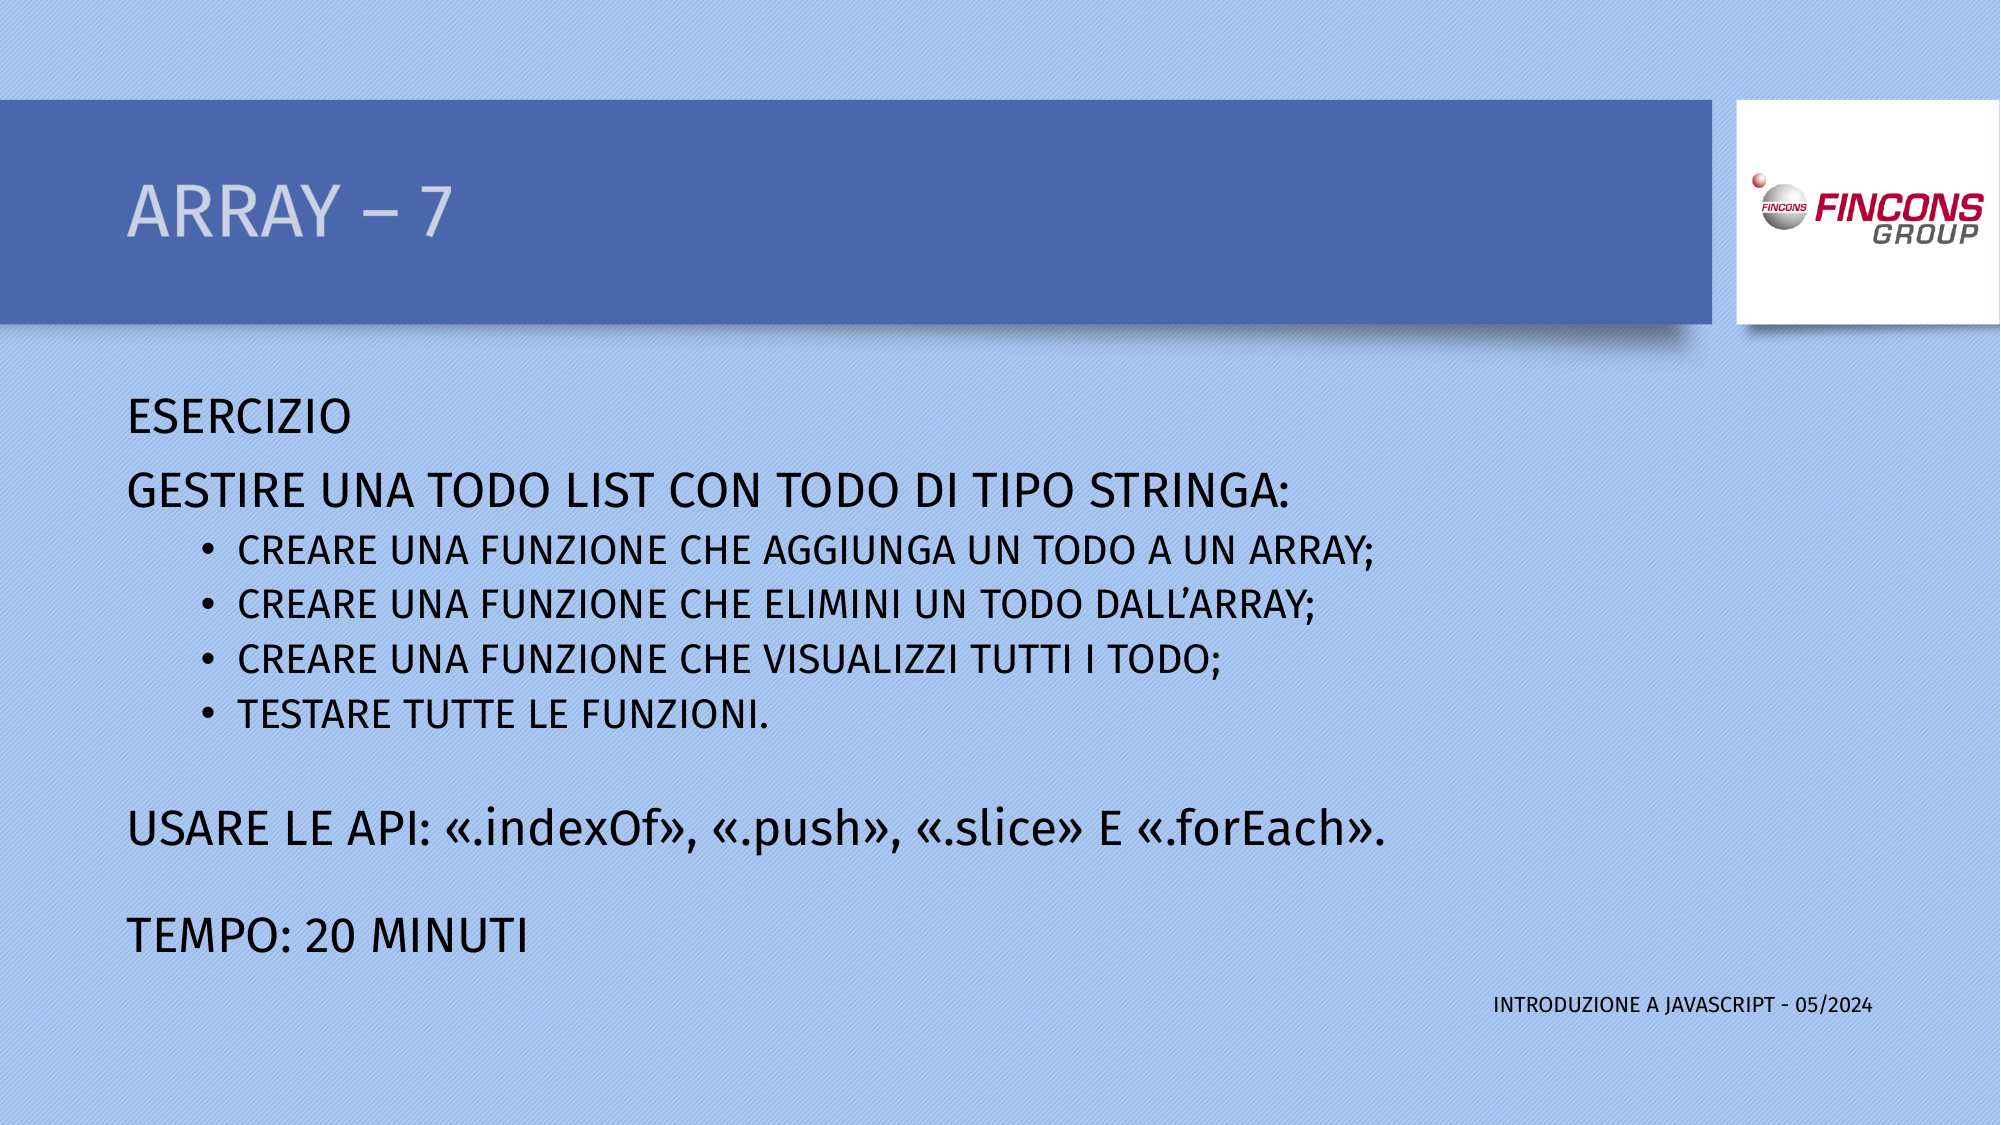

# ARRAY – 7
ESERCIZIO
GESTIRE UNA TODO LIST CON TODO DI TIPO STRINGA:
CREARE UNA FUNZIONE CHE AGGIUNGA UN TODO A UN ARRAY;
CREARE UNA FUNZIONE CHE ELIMINI UN TODO DALL’ARRAY;
CREARE UNA FUNZIONE CHE VISUALIZZI TUTTI I TODO;
TESTARE TUTTE LE FUNZIONI.
USARE LE API: «.indexOf», «.push», «.slice» E «.forEach».
TEMPO: 20 MINUTI
INTRODUZIONE A JAVASCRIPT - 05/2024